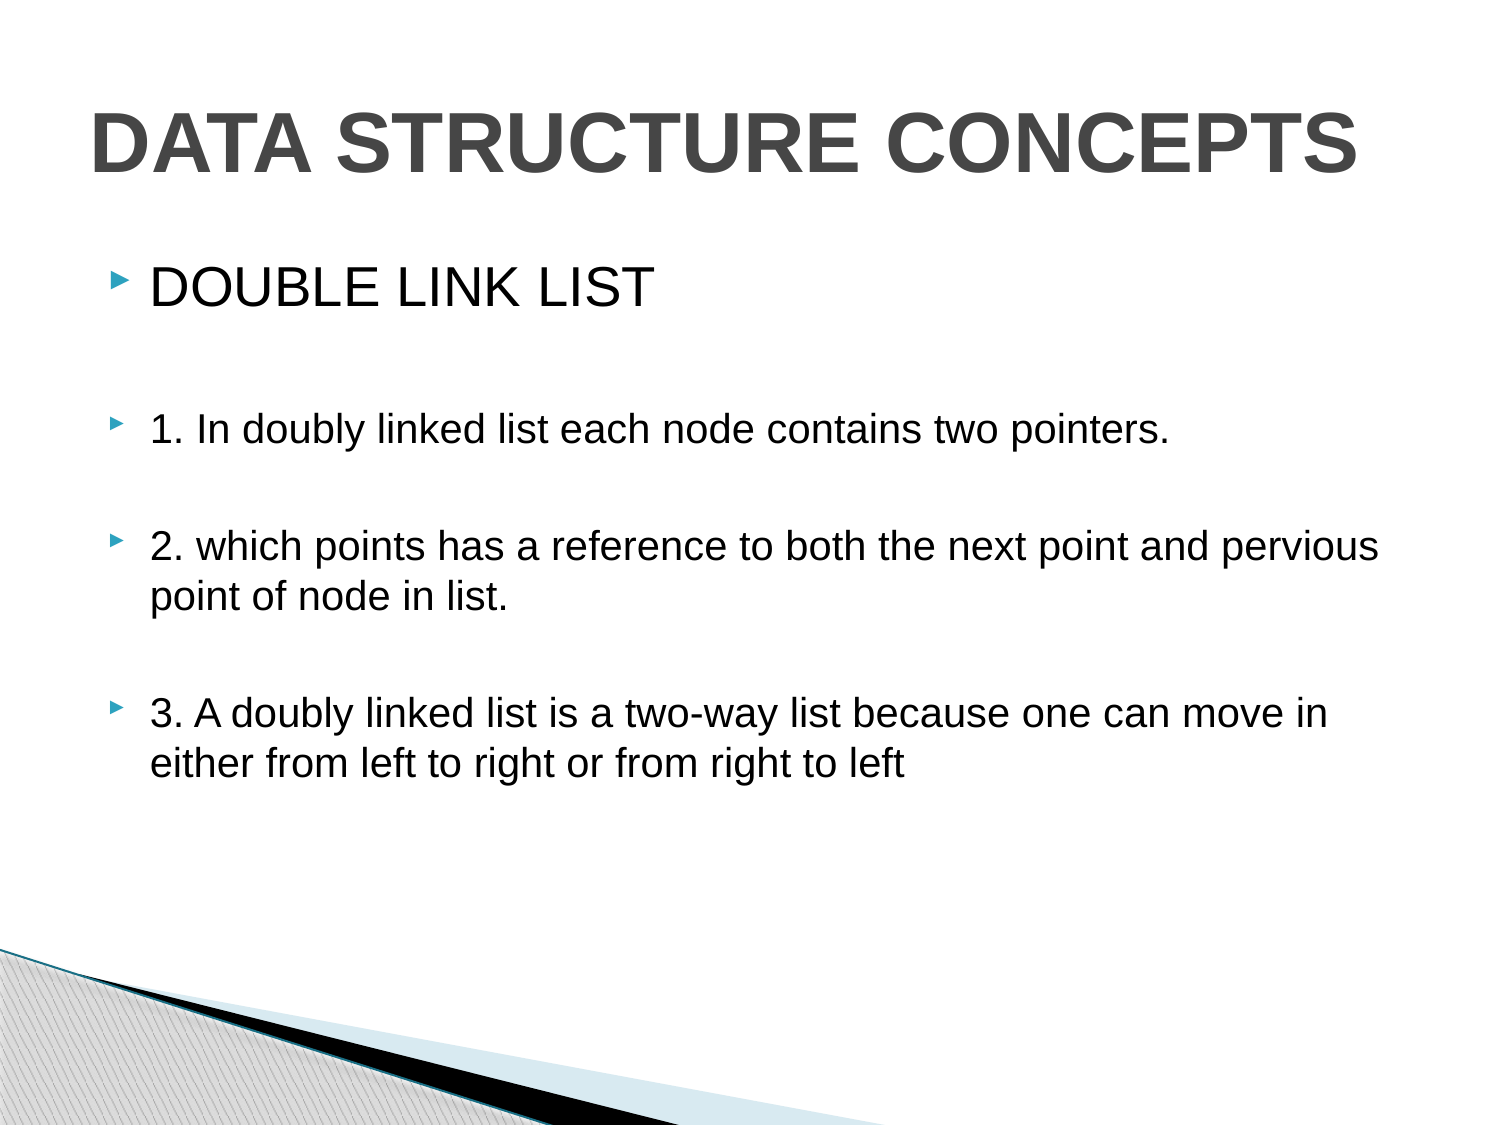

# DATA STRUCTURE CONCEPTS
DOUBLE LINK LIST

1. In doubly linked list each node contains two pointers.

2. which points has a reference to both the next point and pervious point of node in list.

3. A doubly linked list is a two-way list because one can move in either from left to right or from right to left